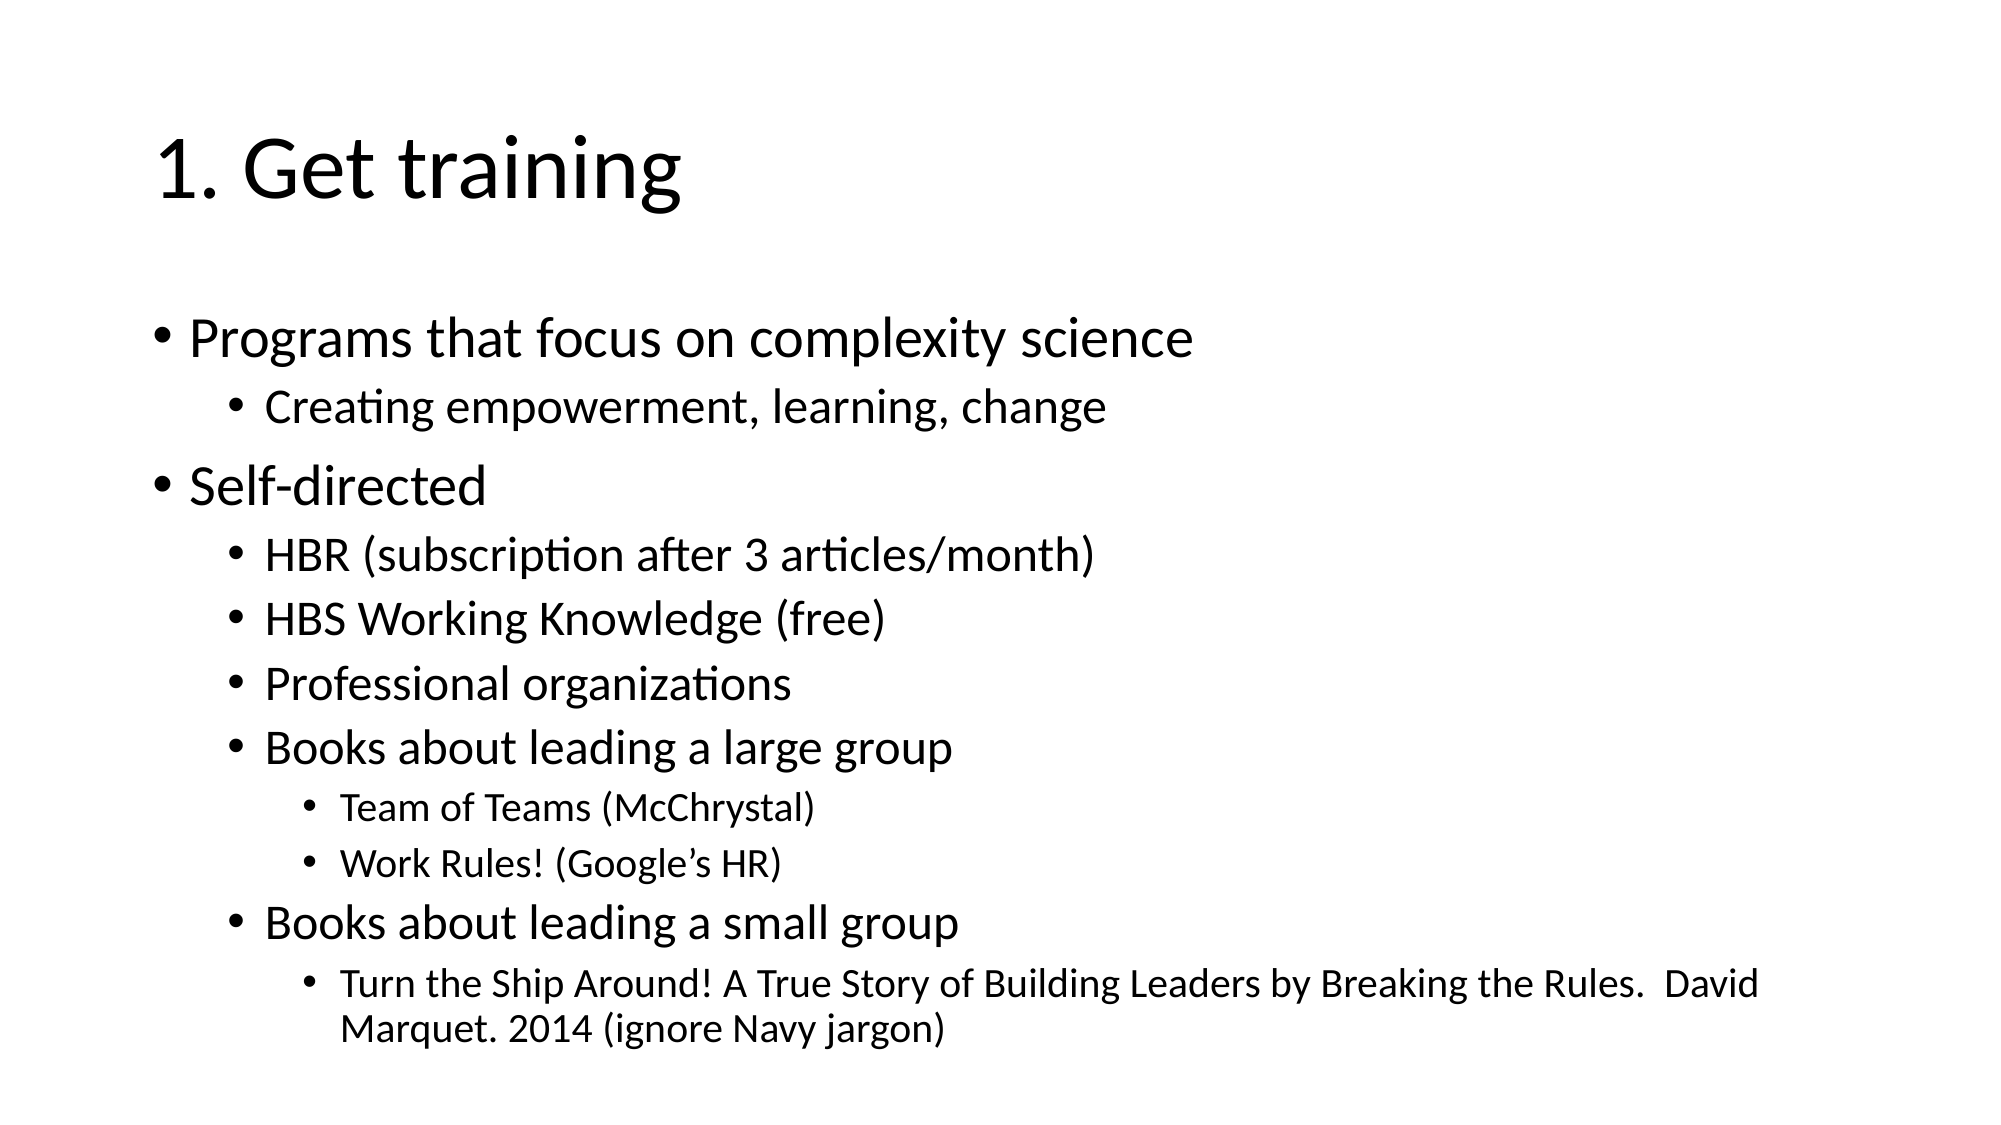

# 1. Get training
Programs that focus on complexity science
Creating empowerment, learning, change
Self-directed
HBR (subscription after 3 articles/month)
HBS Working Knowledge (free)
Professional organizations
Books about leading a large group
Team of Teams (McChrystal)
Work Rules! (Google’s HR)
Books about leading a small group
Turn the Ship Around! A True Story of Building Leaders by Breaking the Rules.  David Marquet. 2014 (ignore Navy jargon)